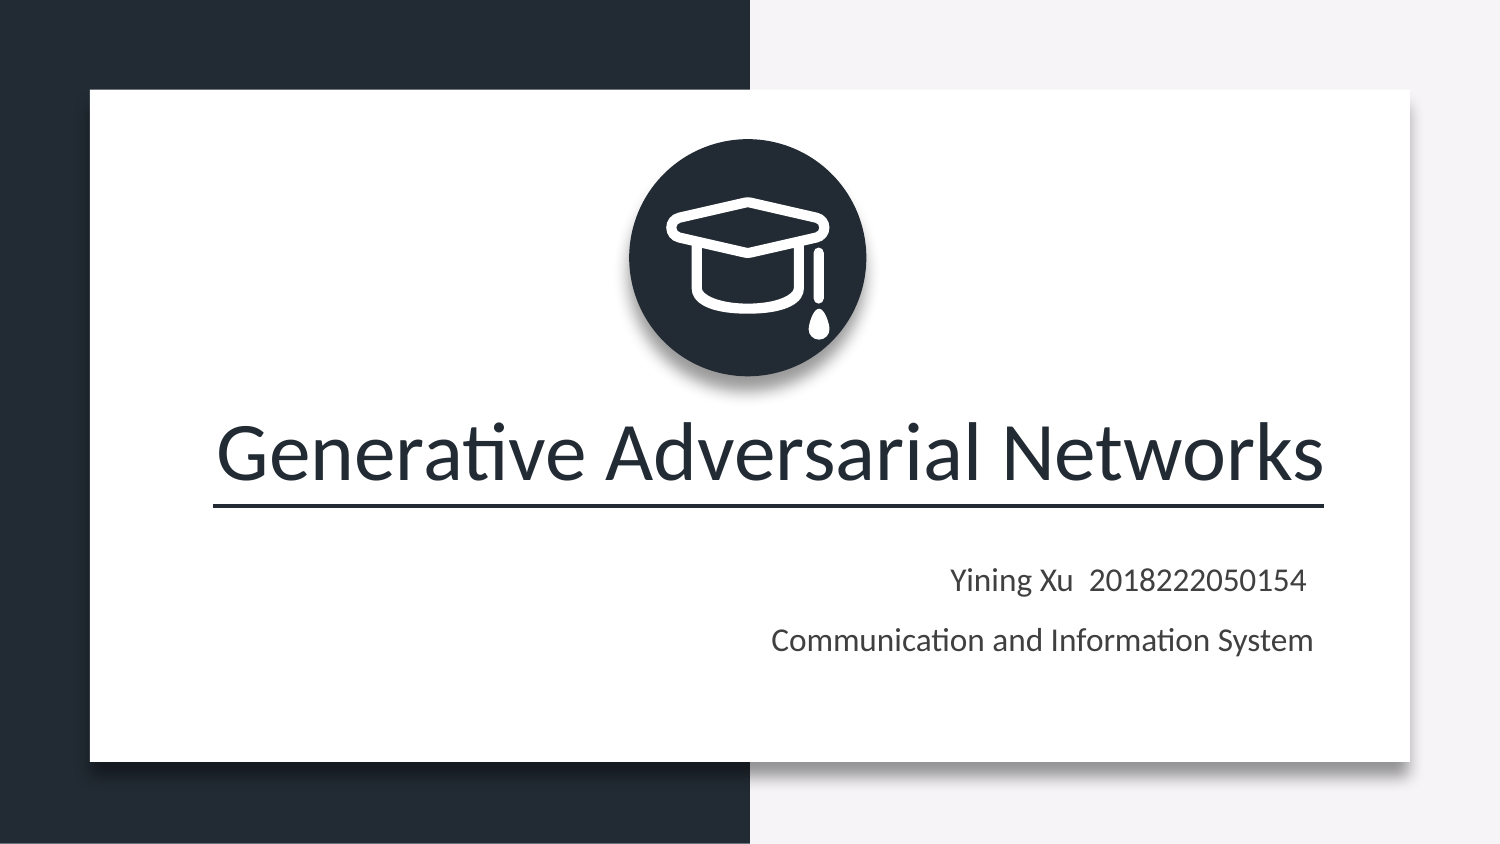

Generative Adversarial Networks
Yining Xu  2018222050154
Communication and Information System